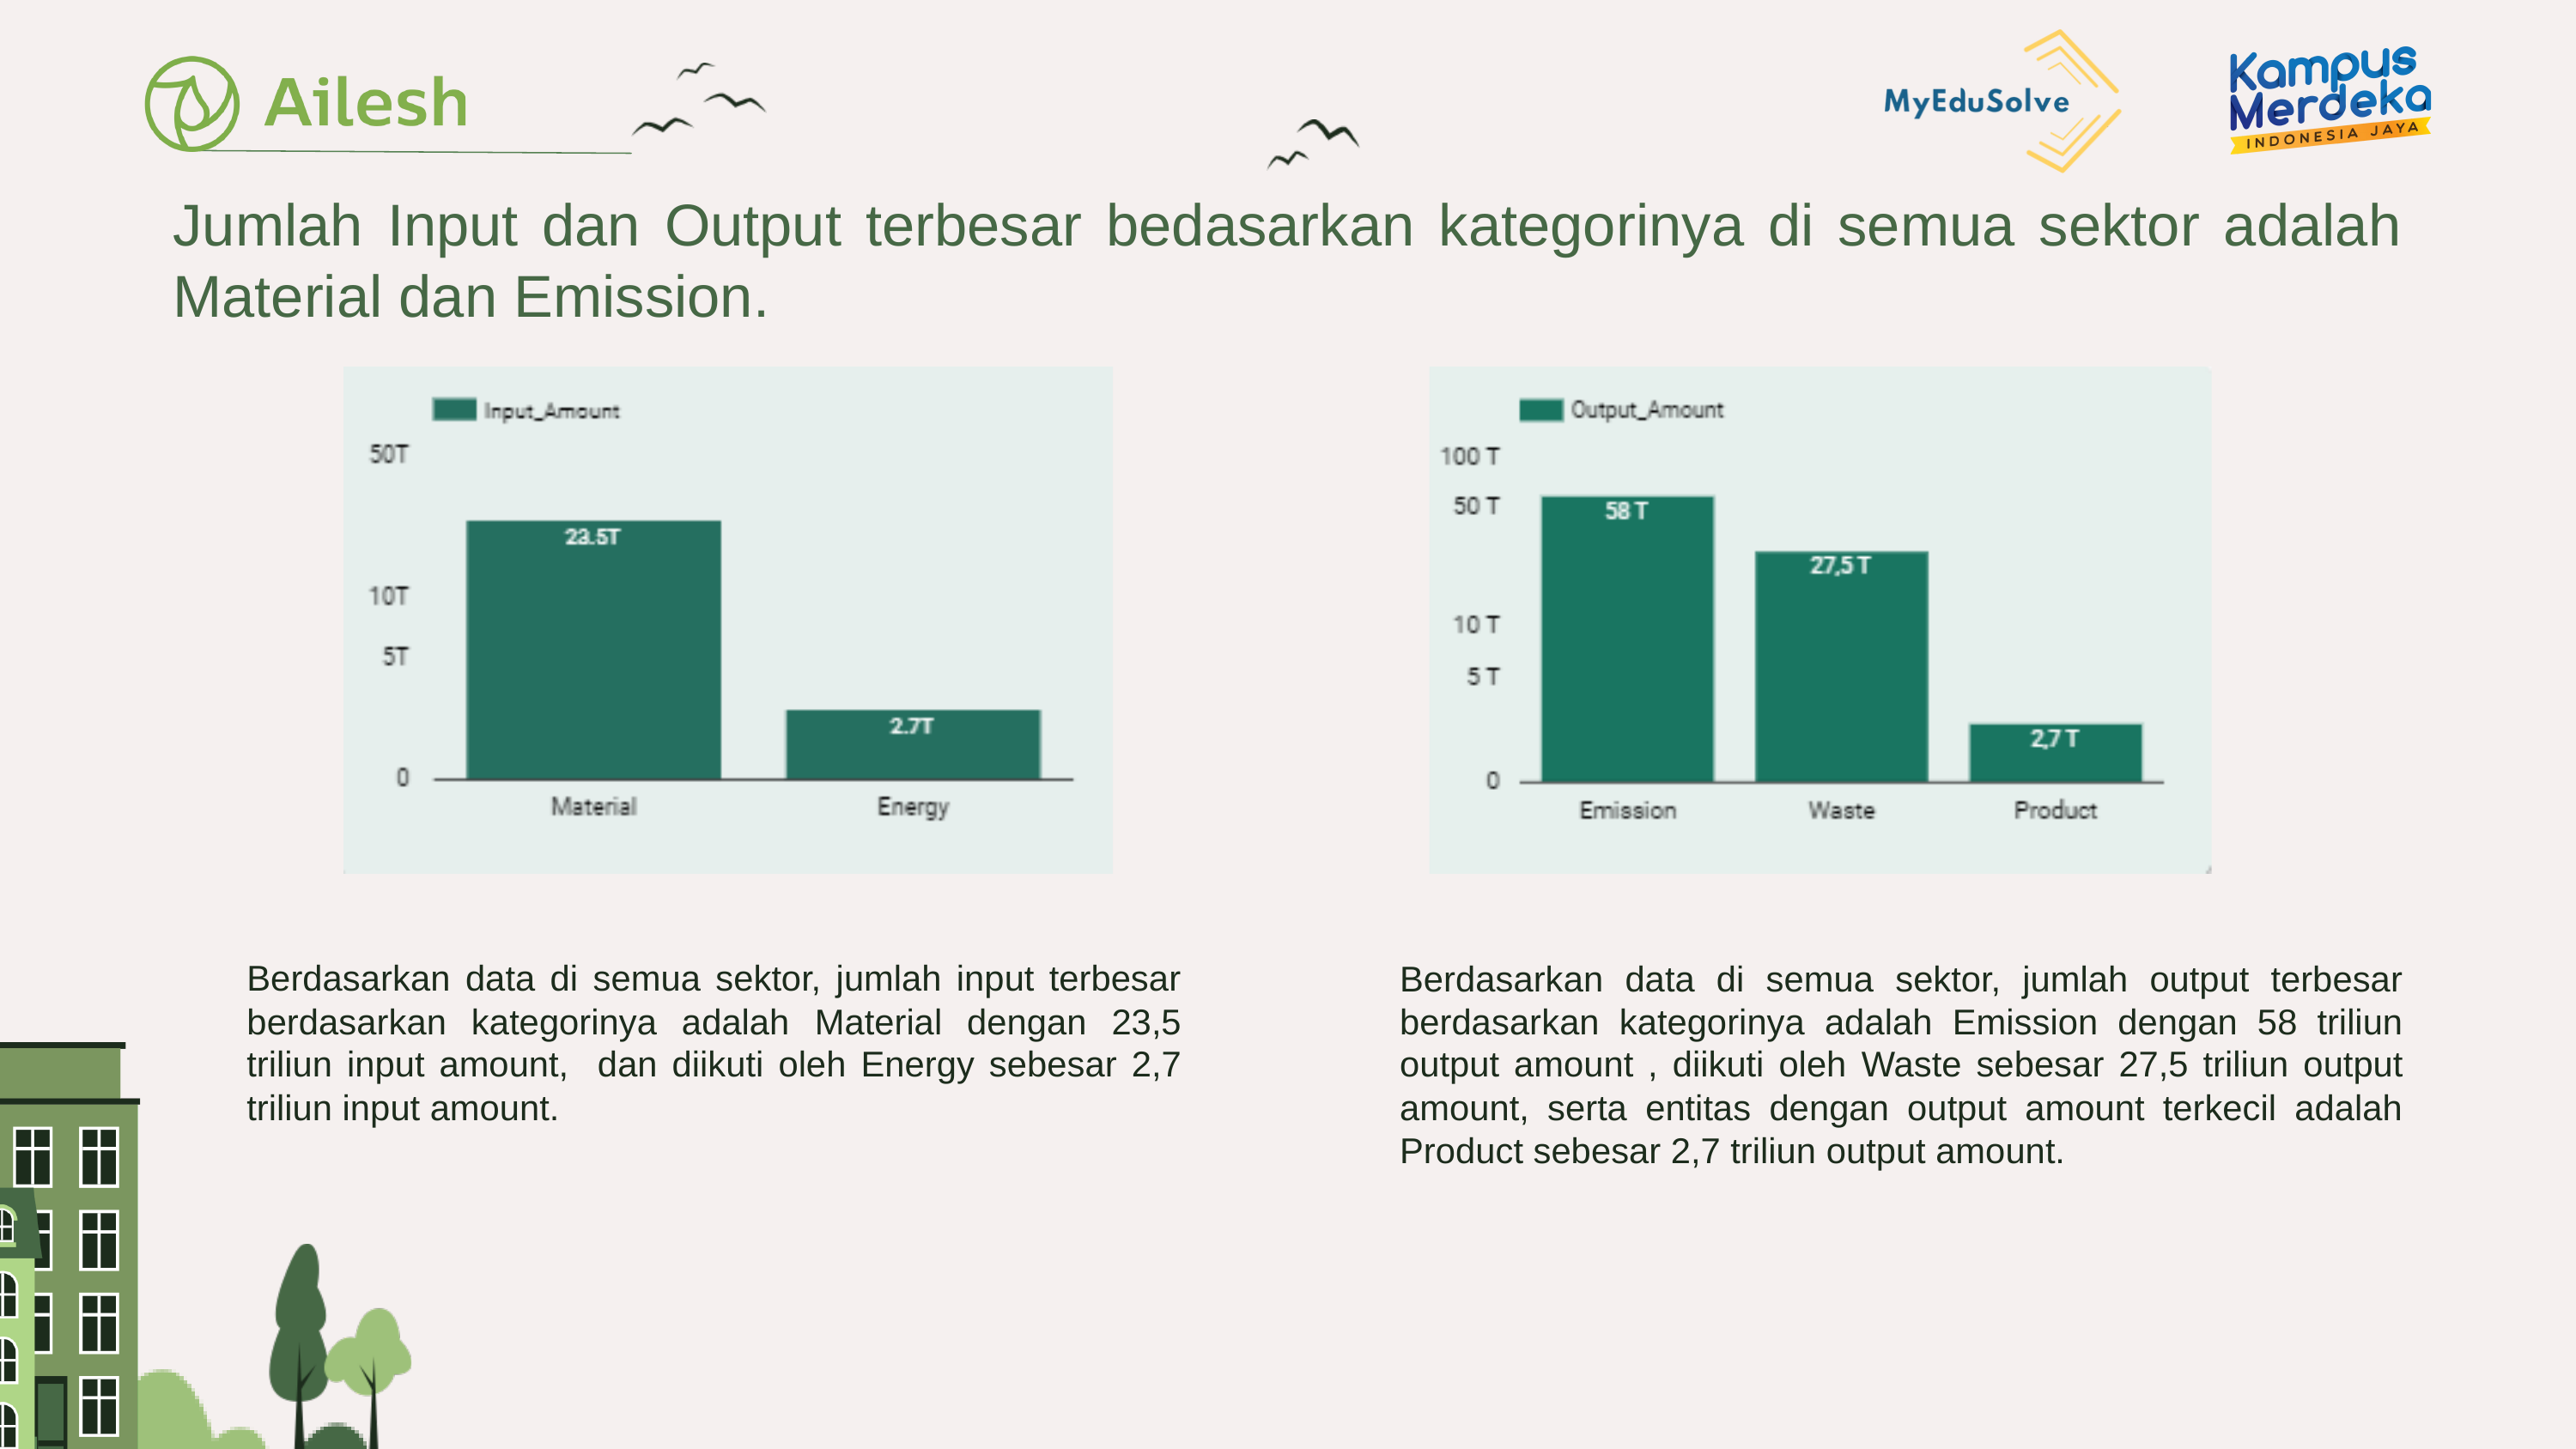

Jumlah Input dan Output terbesar bedasarkan kategorinya di semua sektor adalah Material dan Emission.

Berdasarkan data di semua sektor, jumlah input terbesar berdasarkan kategorinya adalah Material dengan 23,5 triliun input amount,  dan diikuti oleh Energy sebesar 2,7 triliun input amount.
Berdasarkan data di semua sektor, jumlah output terbesar berdasarkan kategorinya adalah Emission dengan 58 triliun output amount , diikuti oleh Waste sebesar 27,5 triliun output amount, serta entitas dengan output amount terkecil adalah Product sebesar 2,7 triliun output amount.